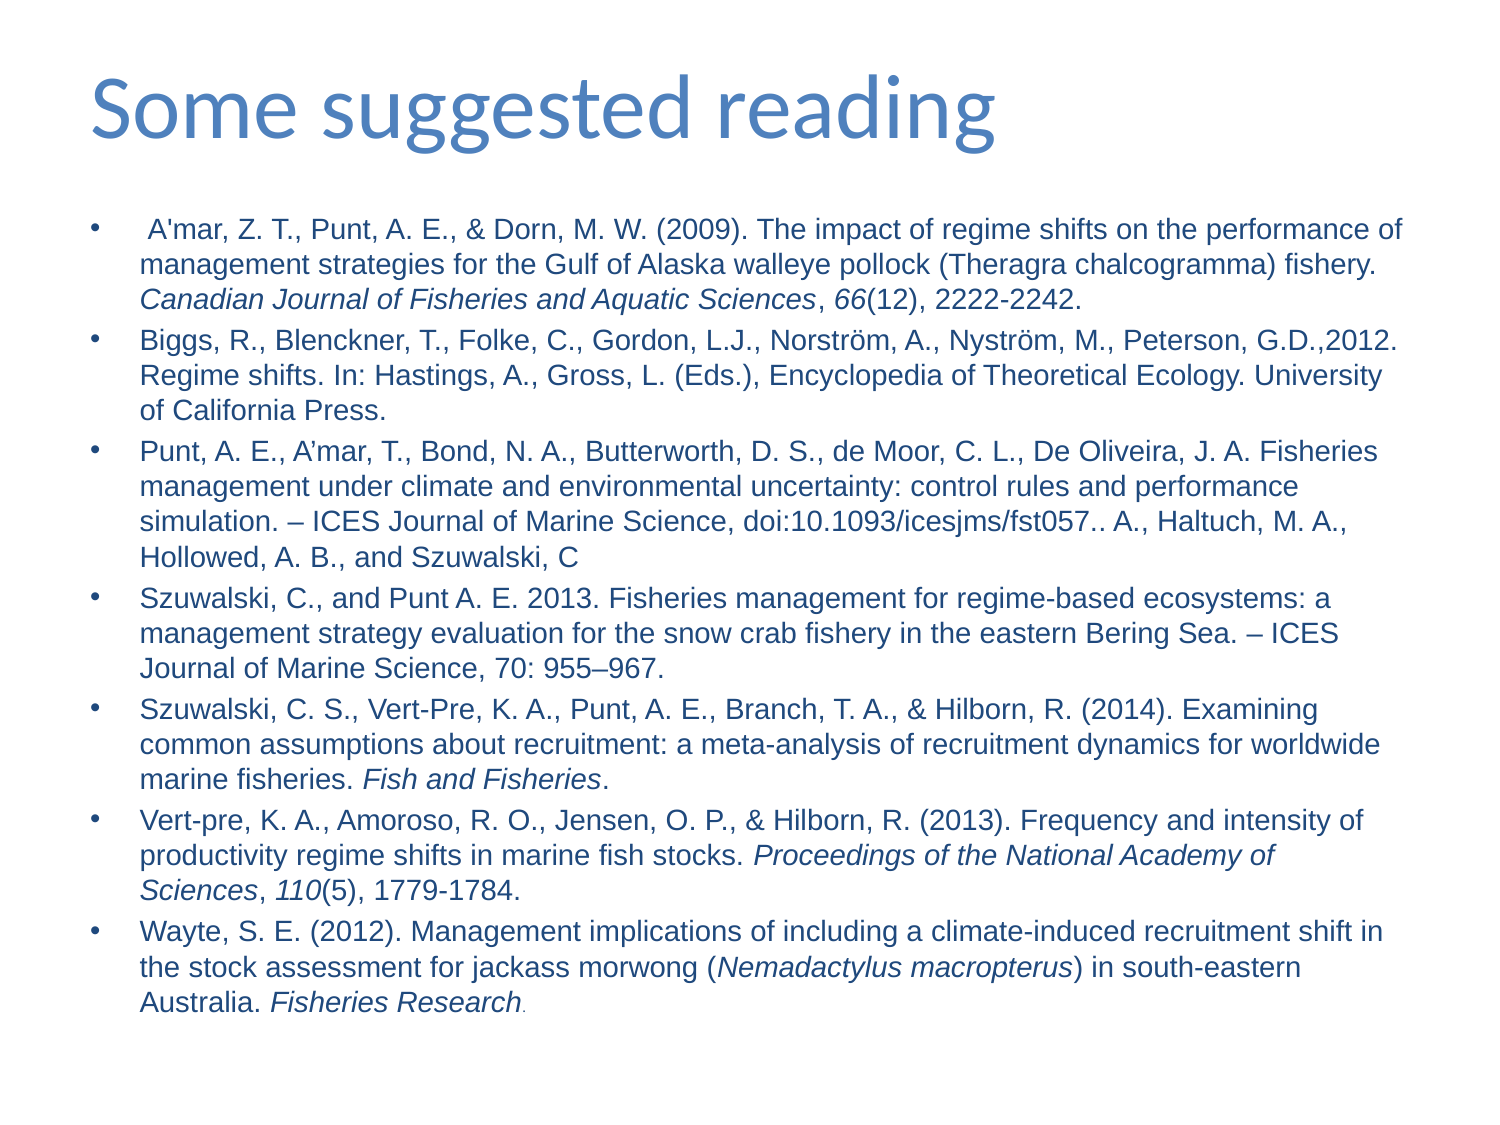

# Some suggested reading
 A'mar, Z. T., Punt, A. E., & Dorn, M. W. (2009). The impact of regime shifts on the performance of management strategies for the Gulf of Alaska walleye pollock (Theragra chalcogramma) fishery. Canadian Journal of Fisheries and Aquatic Sciences, 66(12), 2222-2242.
Biggs, R., Blenckner, T., Folke, C., Gordon, L.J., Norström, A., Nyström, M., Peterson, G.D.,2012. Regime shifts. In: Hastings, A., Gross, L. (Eds.), Encyclopedia of Theoretical Ecology. University of California Press.
Punt, A. E., A’mar, T., Bond, N. A., Butterworth, D. S., de Moor, C. L., De Oliveira, J. A. Fisheries management under climate and environmental uncertainty: control rules and performance simulation. – ICES Journal of Marine Science, doi:10.1093/icesjms/fst057.. A., Haltuch, M. A., Hollowed, A. B., and Szuwalski, C
Szuwalski, C., and Punt A. E. 2013. Fisheries management for regime-based ecosystems: a management strategy evaluation for the snow crab fishery in the eastern Bering Sea. – ICES Journal of Marine Science, 70: 955–967.
Szuwalski, C. S., Vert‐Pre, K. A., Punt, A. E., Branch, T. A., & Hilborn, R. (2014). Examining common assumptions about recruitment: a meta‐analysis of recruitment dynamics for worldwide marine fisheries. Fish and Fisheries.
Vert-pre, K. A., Amoroso, R. O., Jensen, O. P., & Hilborn, R. (2013). Frequency and intensity of productivity regime shifts in marine fish stocks. Proceedings of the National Academy of Sciences, 110(5), 1779-1784.
Wayte, S. E. (2012). Management implications of including a climate-induced recruitment shift in the stock assessment for jackass morwong (Nemadactylus macropterus) in south-eastern Australia. Fisheries Research.